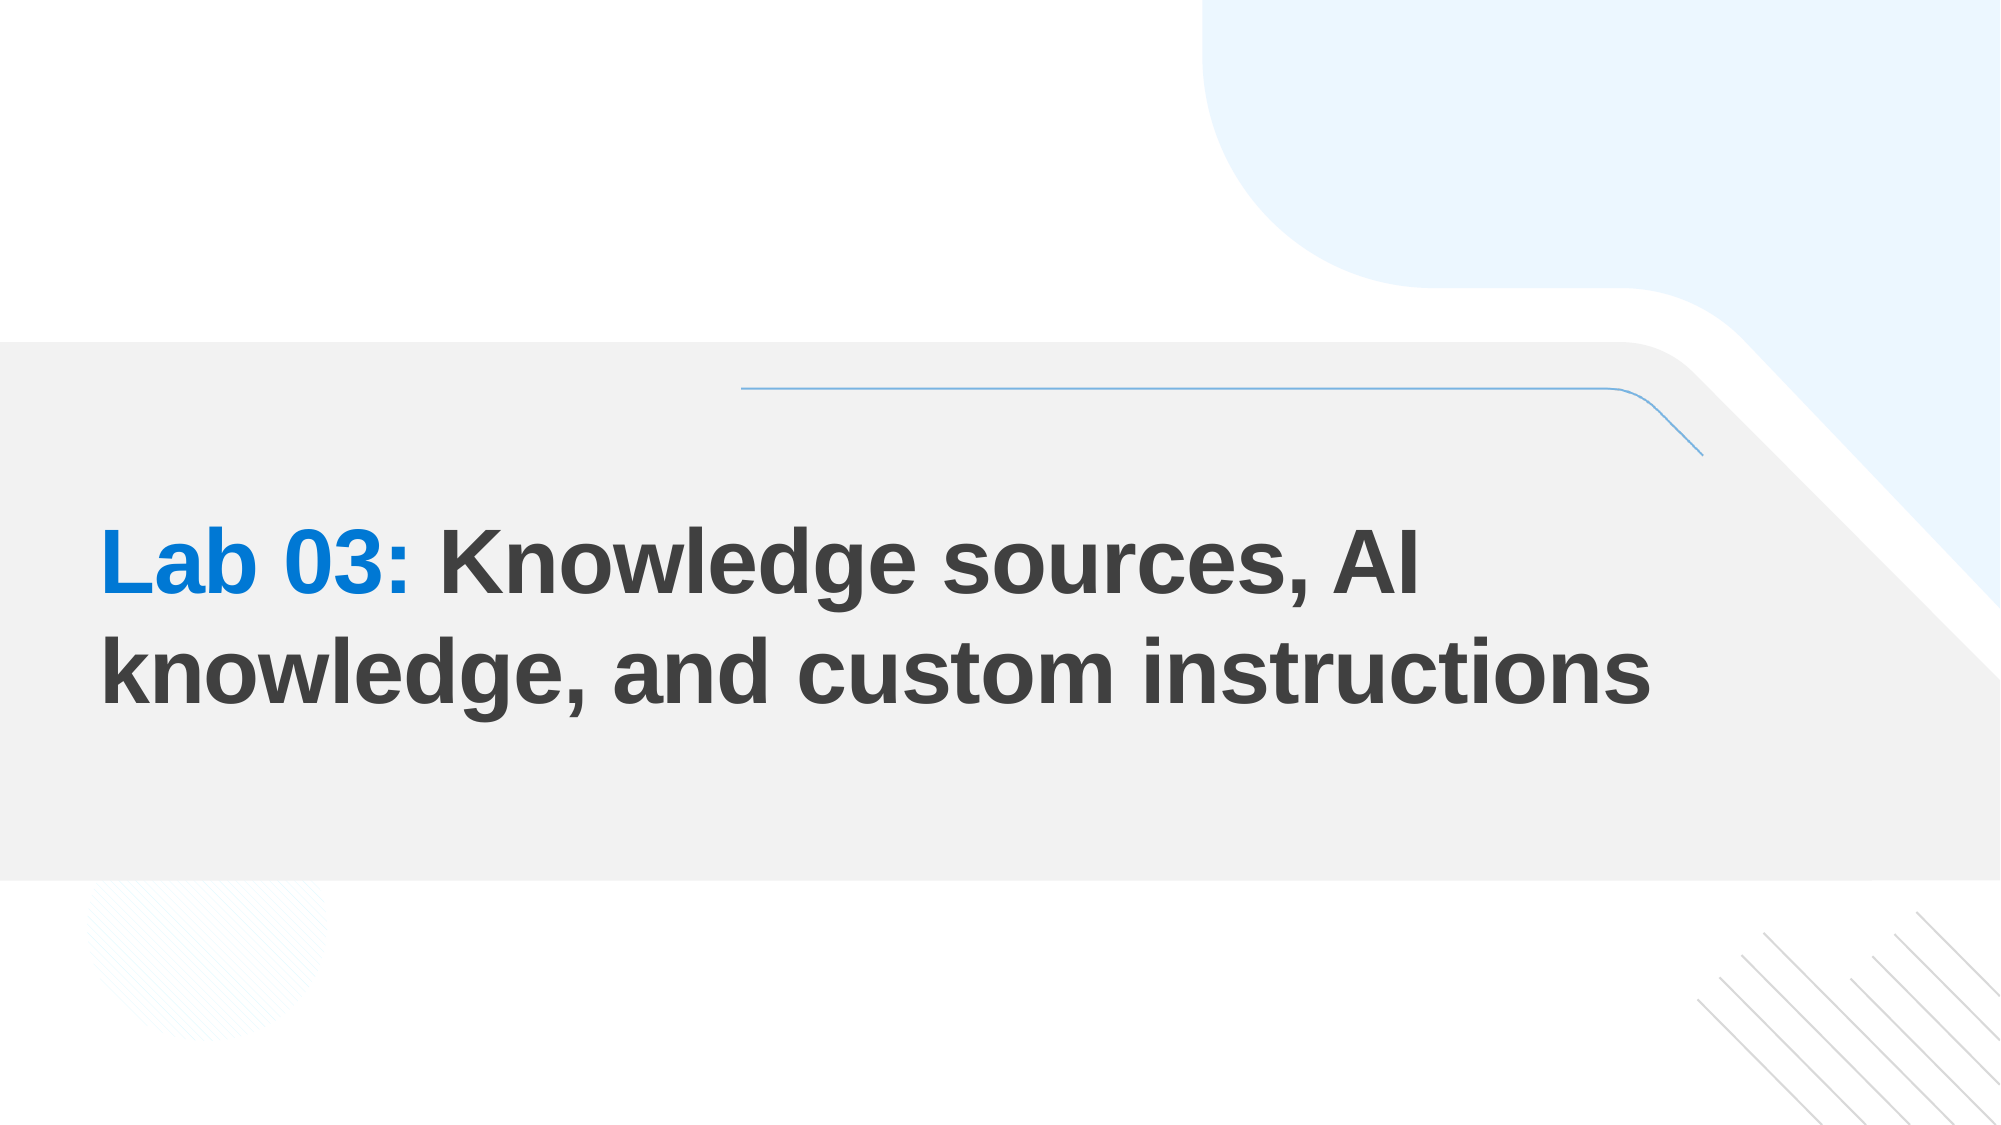

# Lab 03: Knowledge sources, AI knowledge, and custom instructions